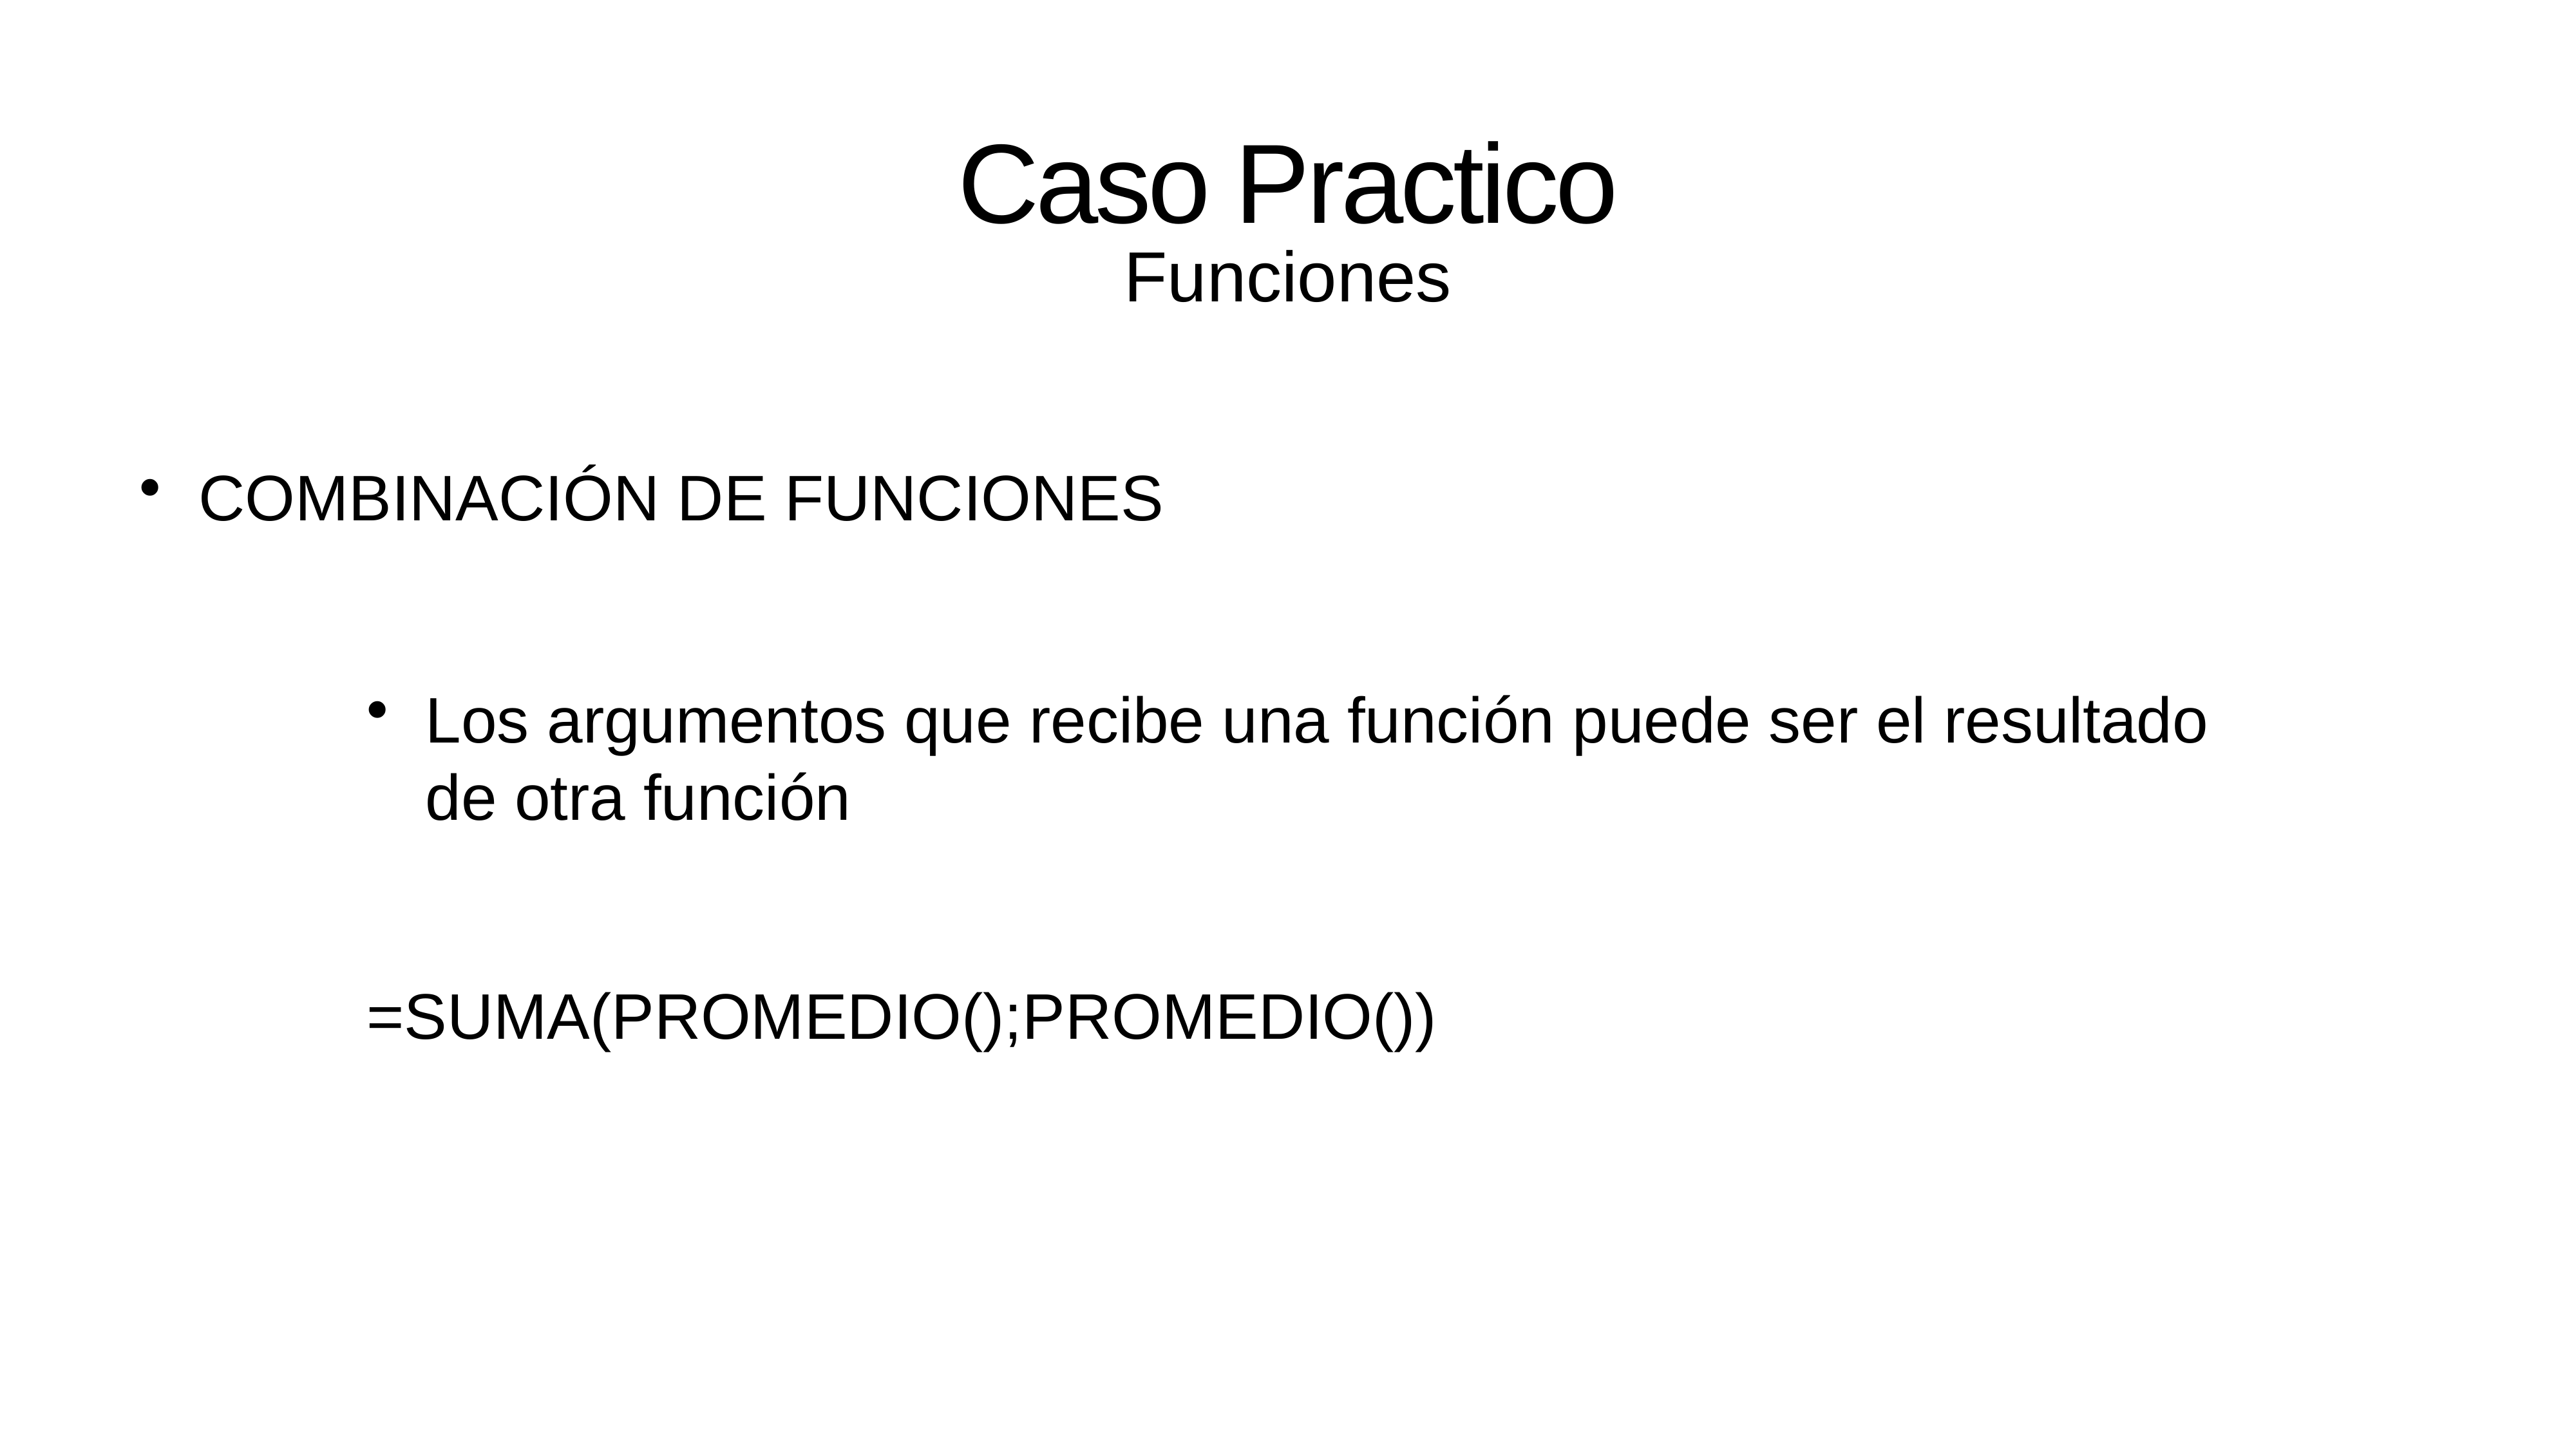

# Caso Practico
Funciones
COMBINACIÓN DE FUNCIONES
Los argumentos que recibe una función puede ser el resultado
de otra función

=SUMA(PROMEDIO();PROMEDIO())